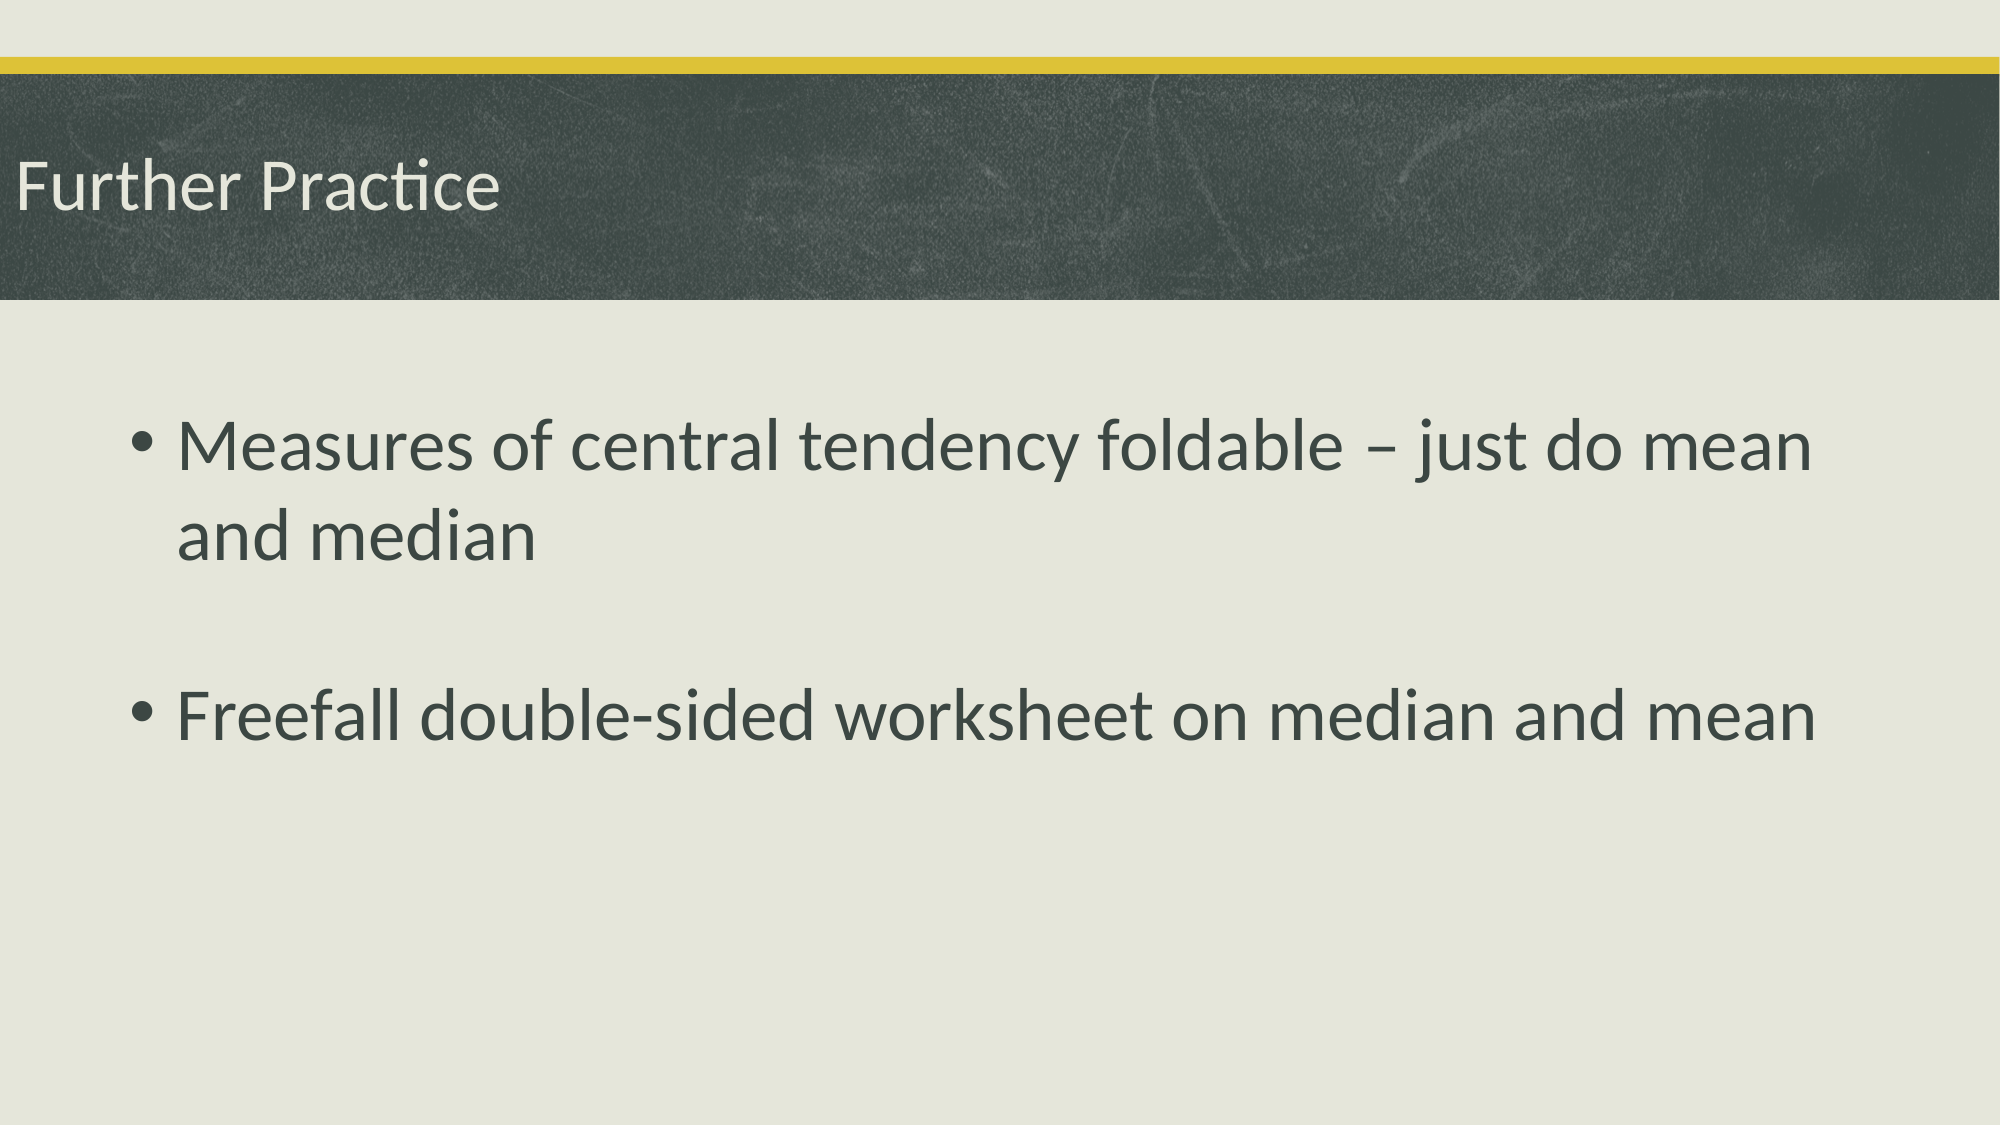

# Further Practice
Measures of central tendency foldable – just do mean and median

Freefall double-sided worksheet on median and mean